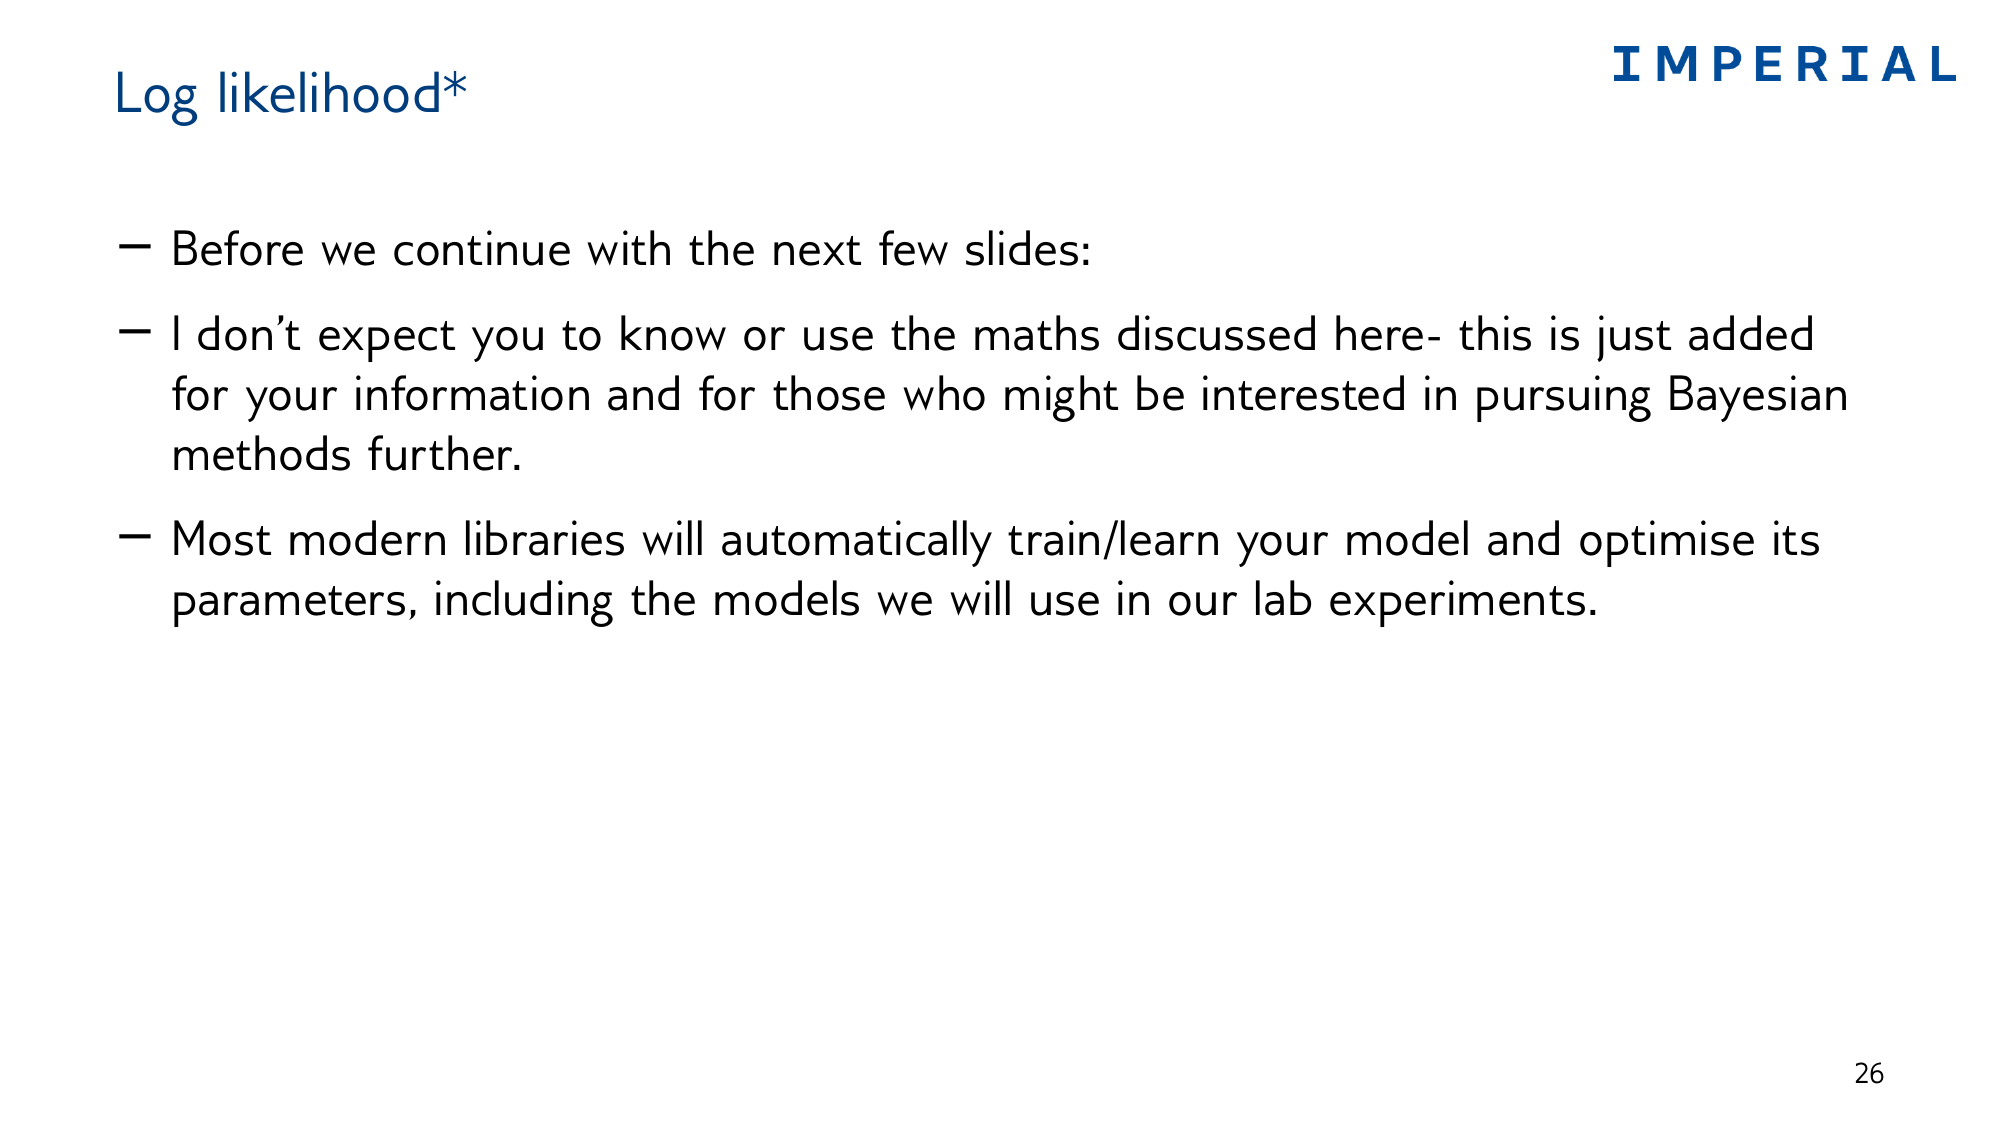

# Log likelihood*
Before we continue with the next few slides:
I don’t expect you to know or use the maths discussed here- this is just added for your information and for those who might be interested in pursuing Bayesian methods further.
Most modern libraries will automatically train/learn your model and optimise its parameters, including the models we will use in our lab experiments.

26